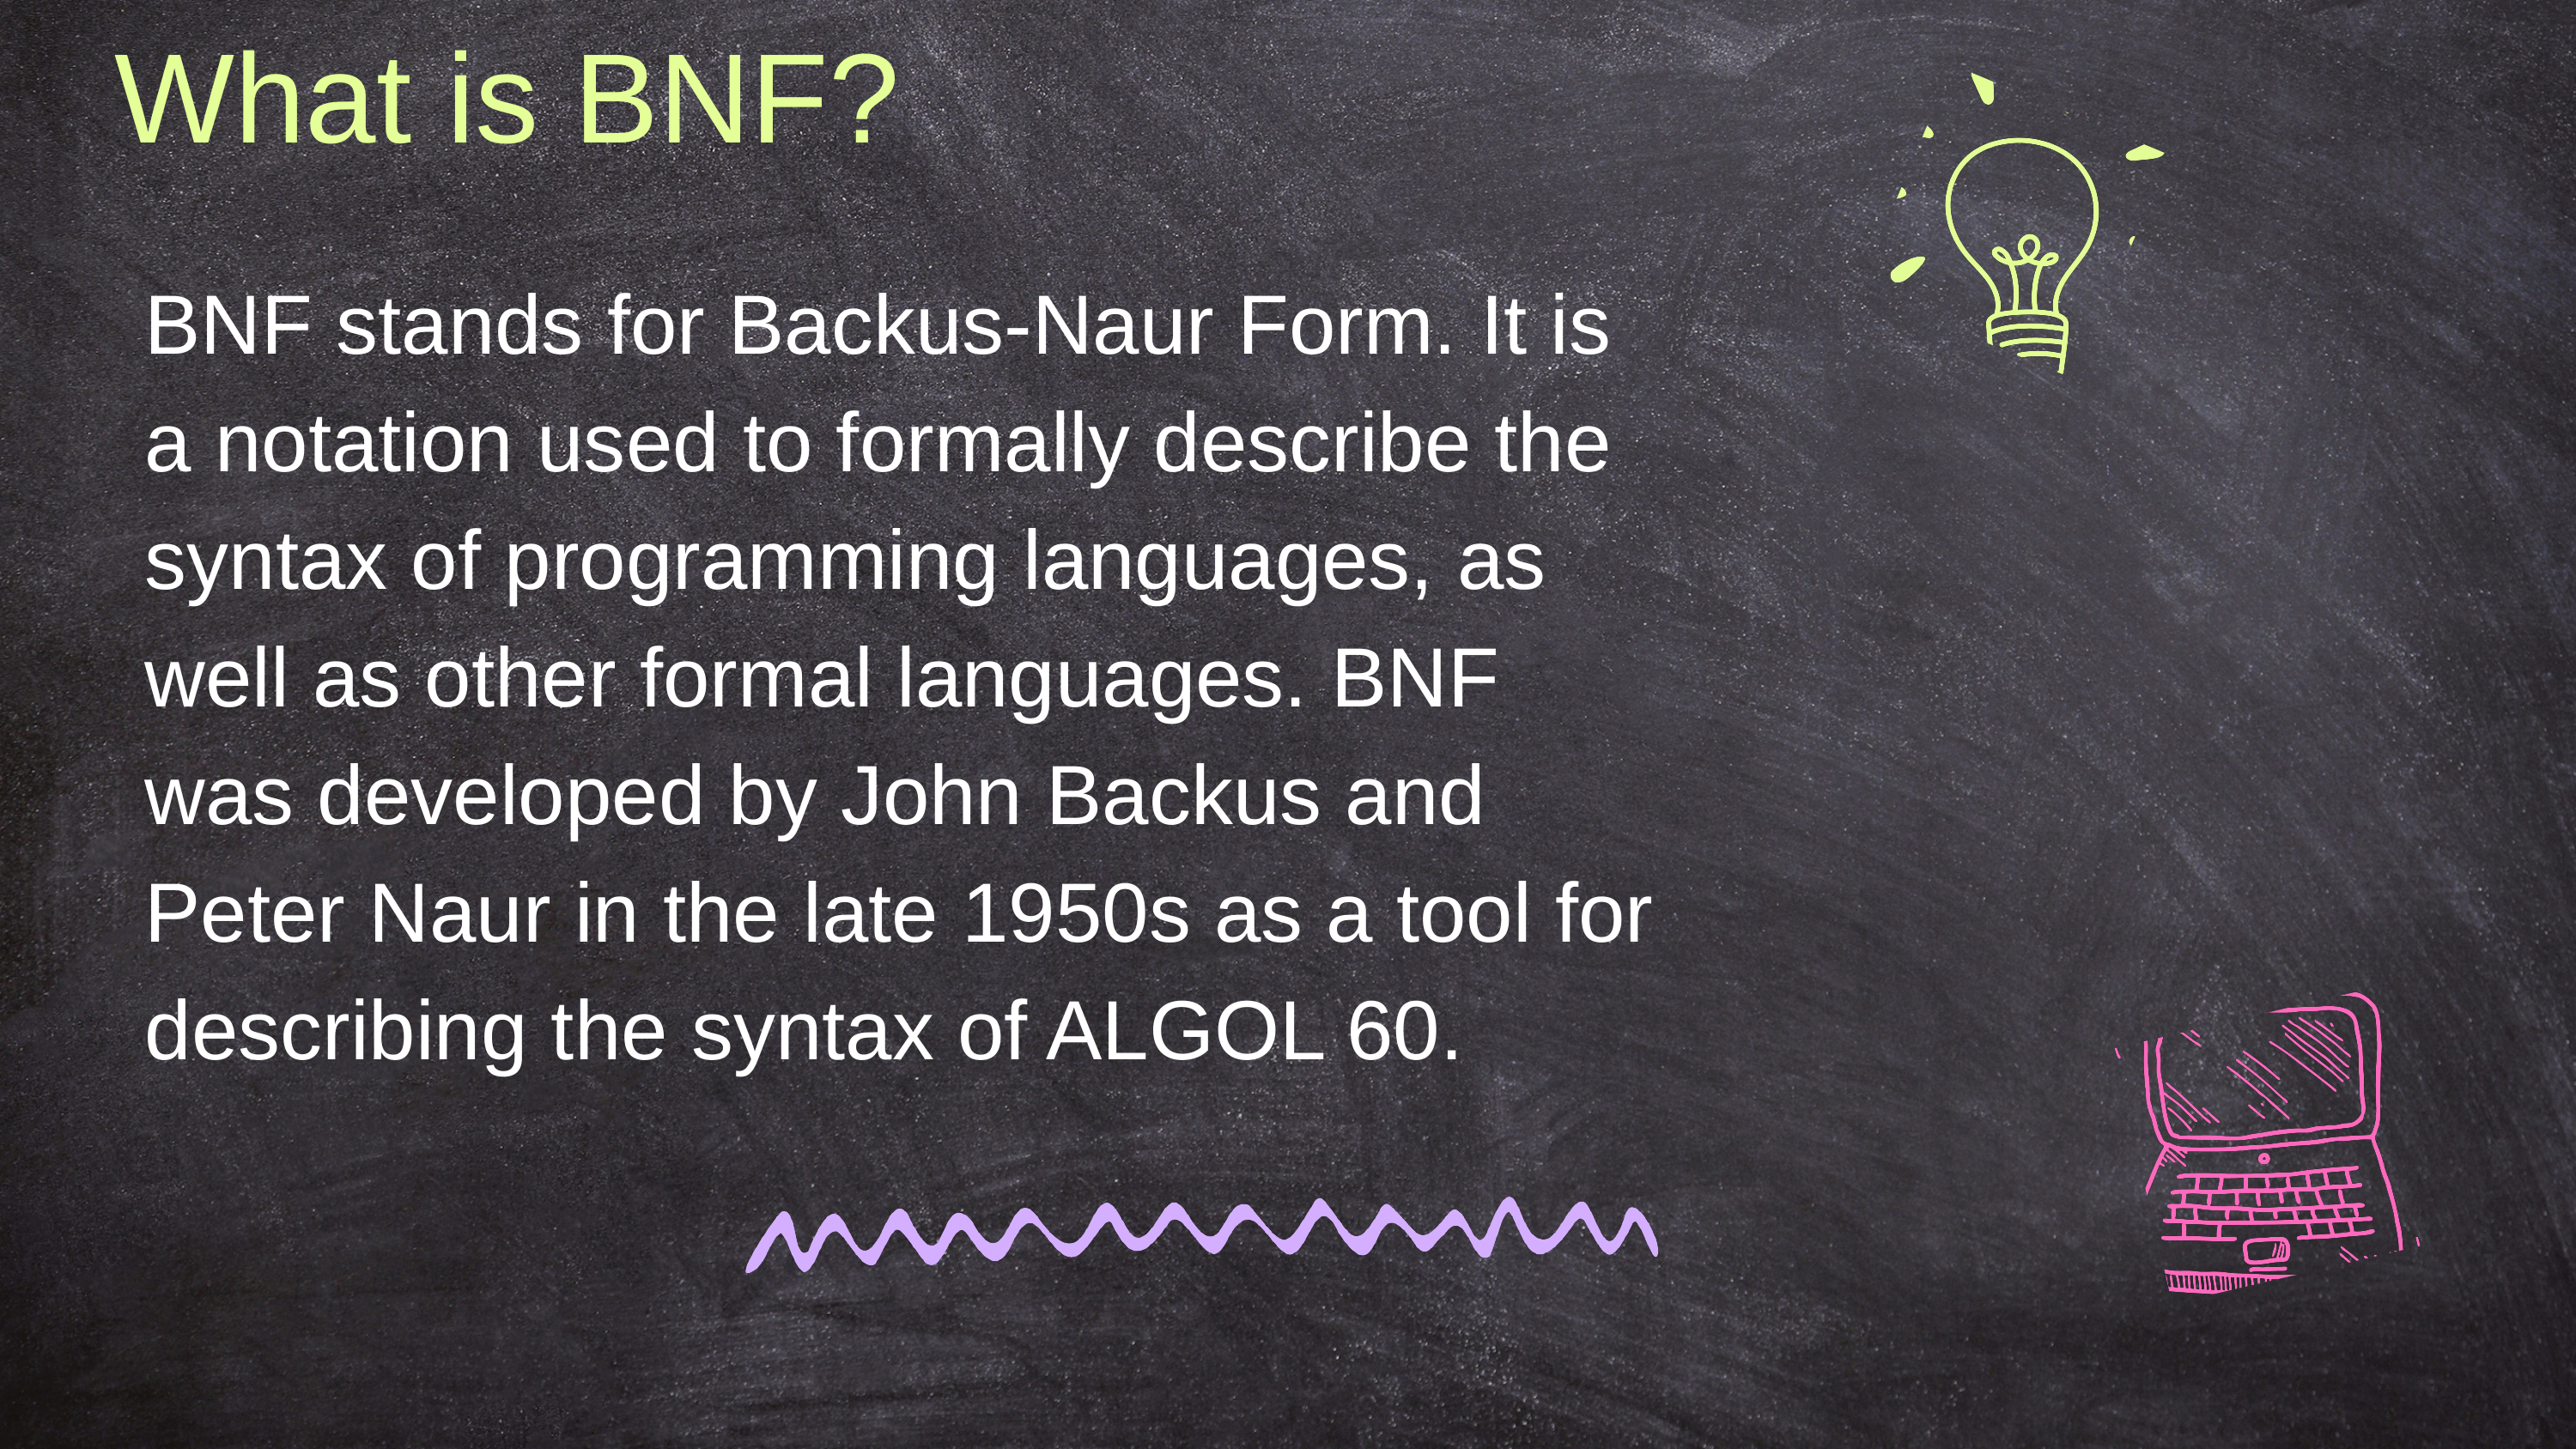

What is BNF?

BNF stands for Backus-Naur Form. It is a notation used to formally describe the syntax of programming languages, as well as other formal languages. BNF was developed by John Backus and Peter Naur in the late 1950s as a tool for describing the syntax of ALGOL 60.